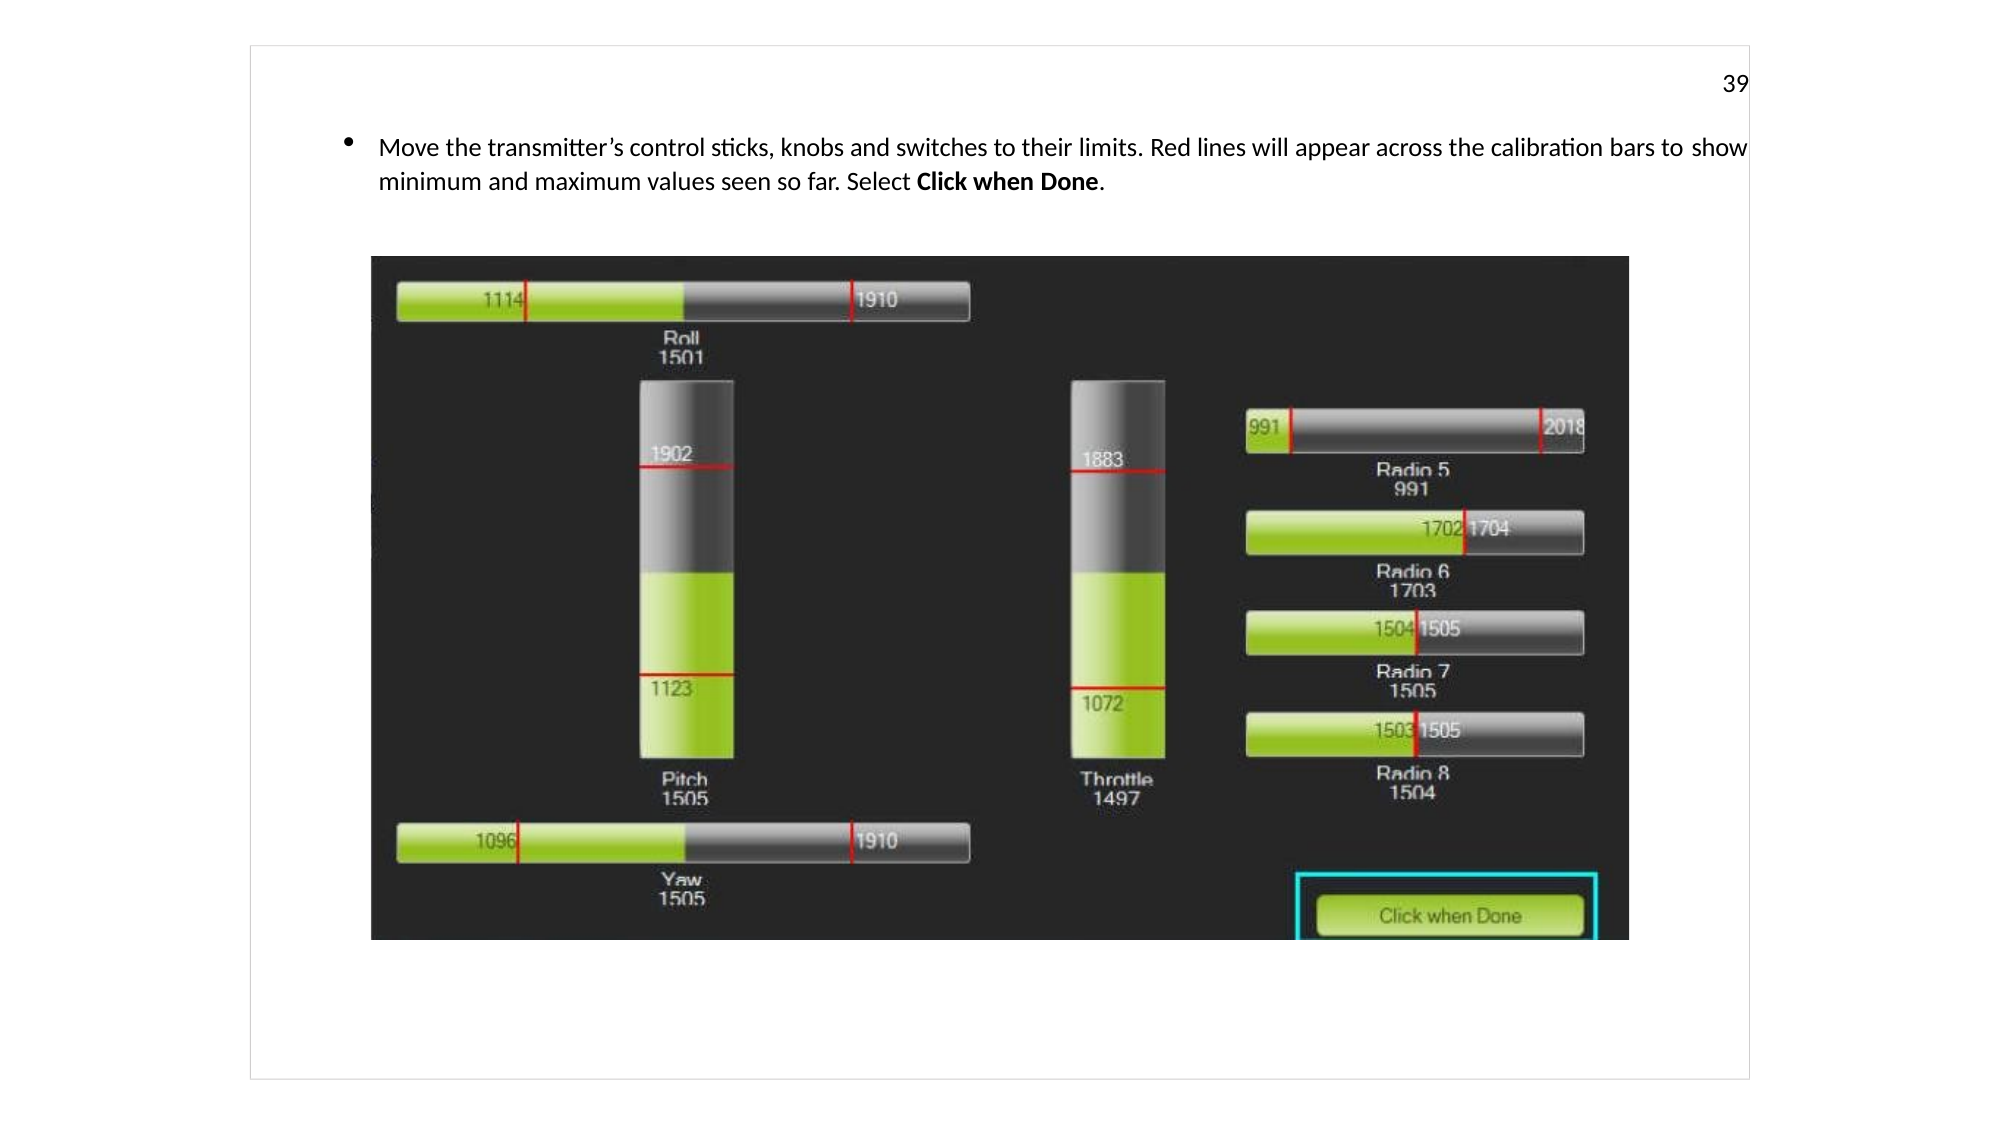

39

Move the transmitter’s control sticks, knobs and switches to their limits. Red lines will appear across the calibration bars to show
minimum and maximum values seen so far. Select Click when Done.